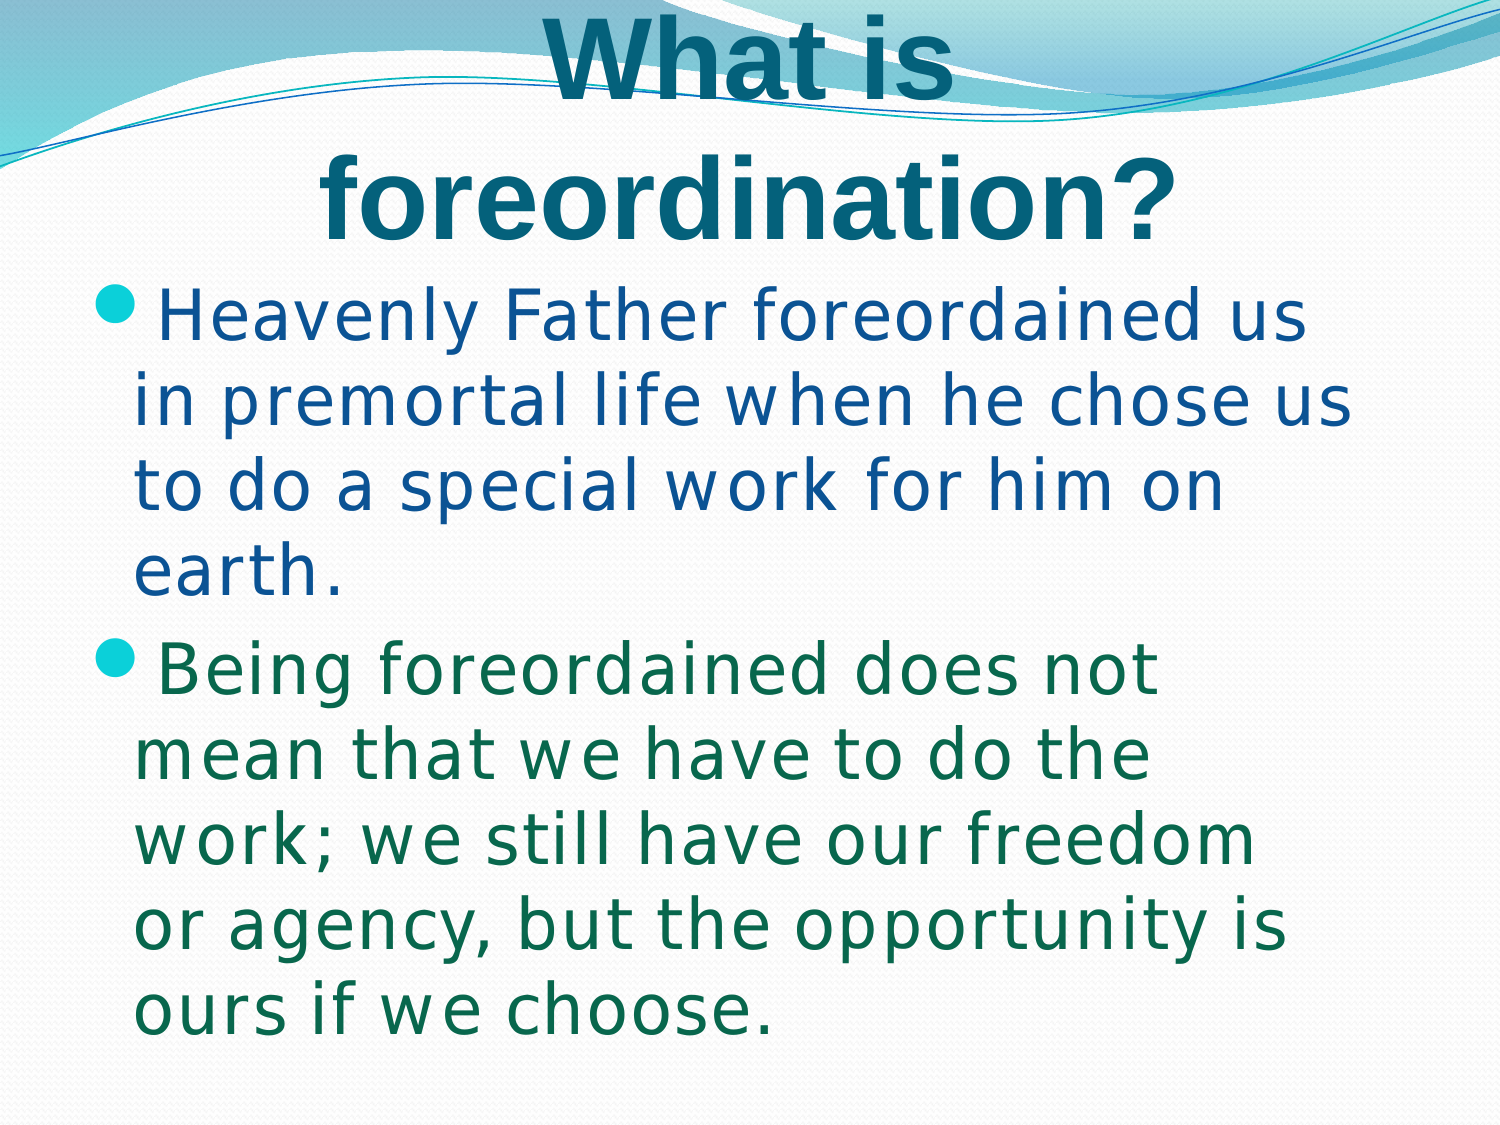

# What is foreordination?
Heavenly Father foreordained us in premortal life when he chose us to do a special work for him on earth.
Being foreordained does not mean that we have to do the work; we still have our freedom or agency, but the opportunity is ours if we choose.